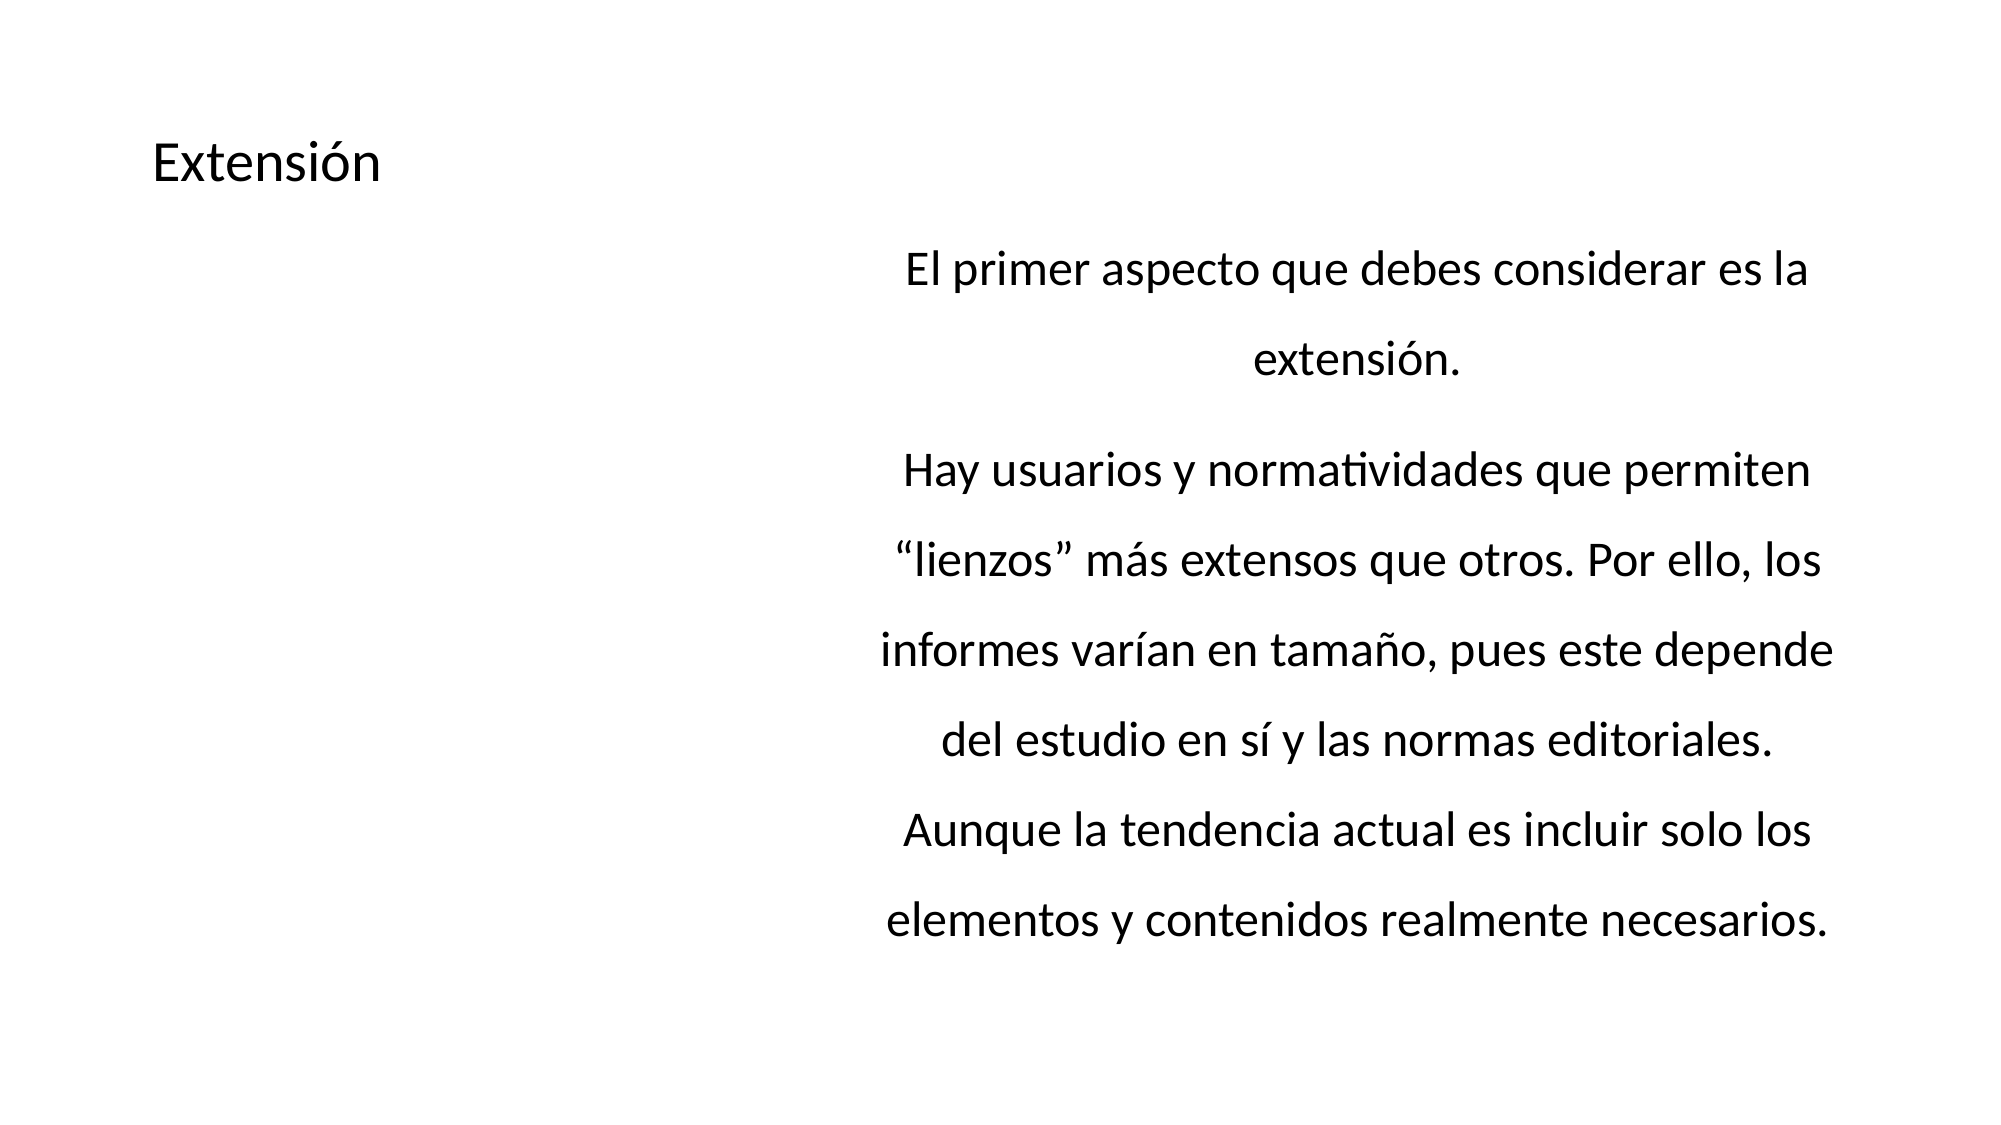

# Extensión
El primer aspecto que debes considerar es la extensión.
Hay usuarios y normatividades que permiten “lienzos” más extensos que otros. Por ello, los informes varían en tamaño, pues este depende del estudio en sí y las normas editoriales. Aunque la tendencia actual es incluir solo los elementos y contenidos realmente necesarios.